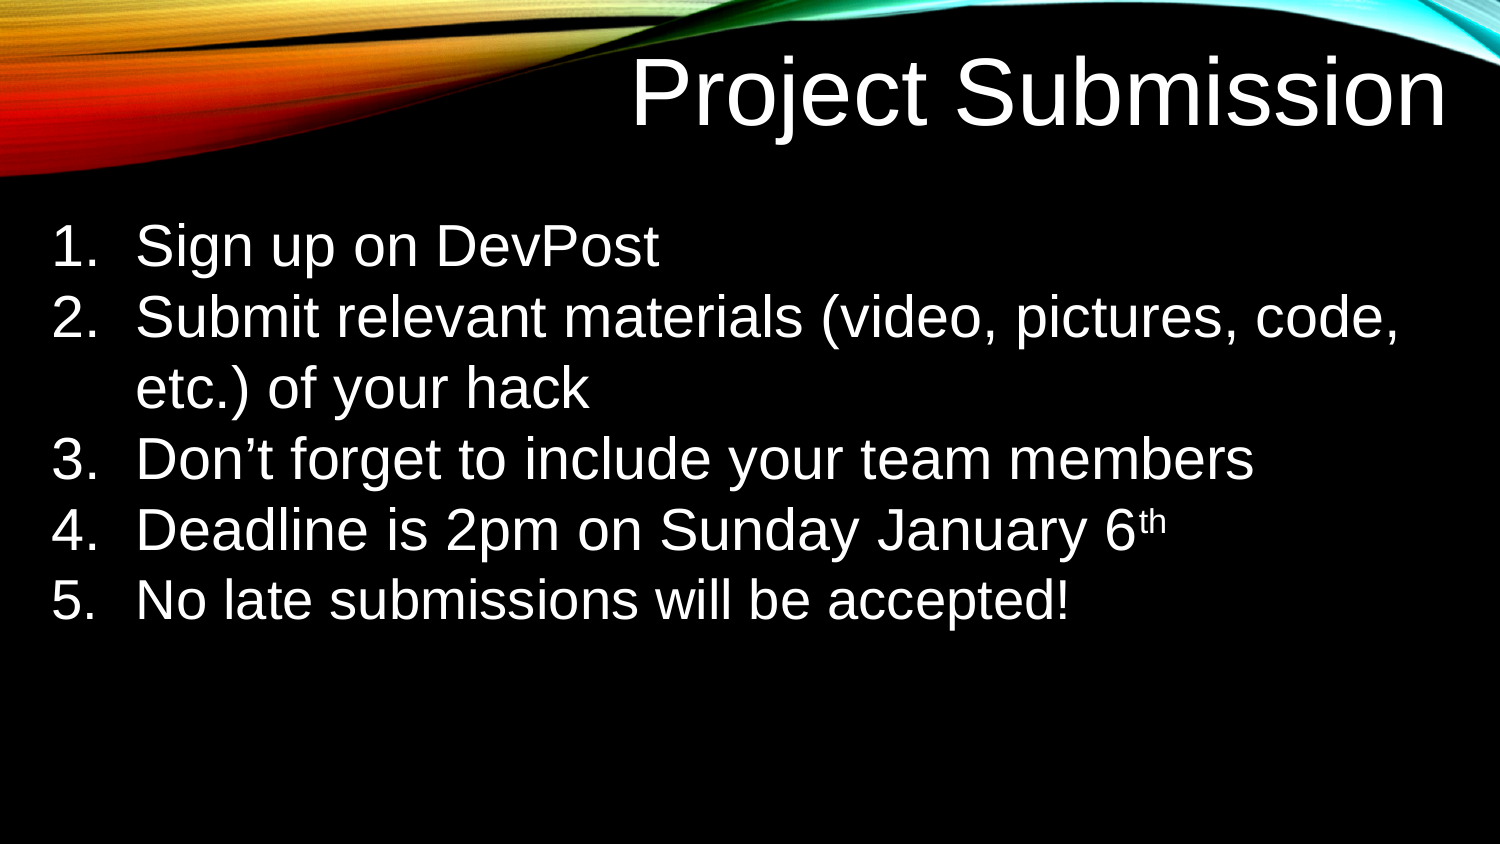

# Project Submission
Sign up on DevPost
Submit relevant materials (video, pictures, code, etc.) of your hack
Don’t forget to include your team members
Deadline is 2pm on Sunday January 6th
No late submissions will be accepted!